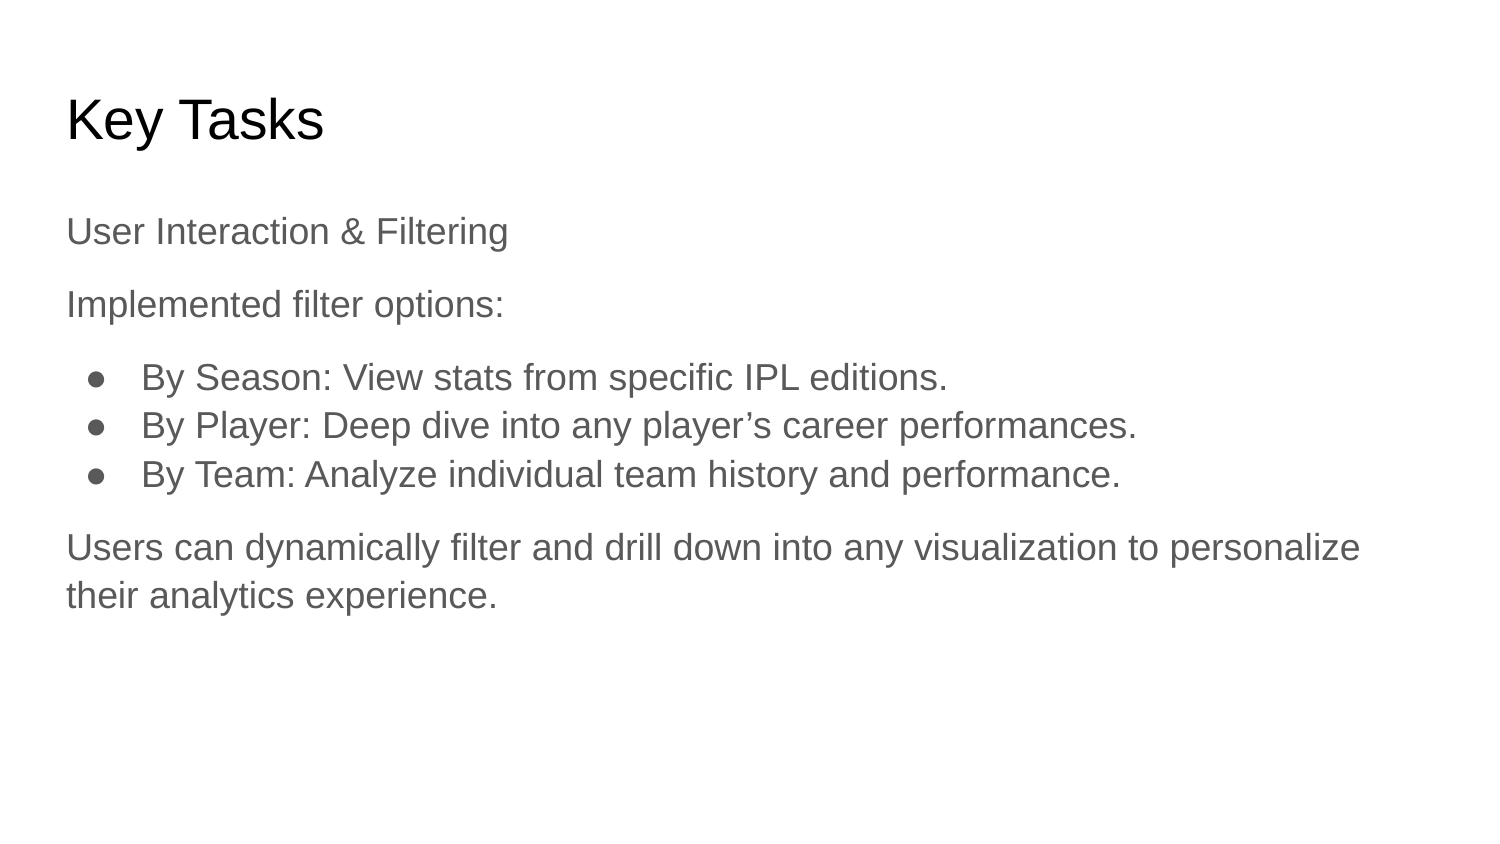

# Key Tasks
User Interaction & Filtering
Implemented filter options:
By Season: View stats from specific IPL editions.
By Player: Deep dive into any player’s career performances.
By Team: Analyze individual team history and performance.
Users can dynamically filter and drill down into any visualization to personalize their analytics experience.